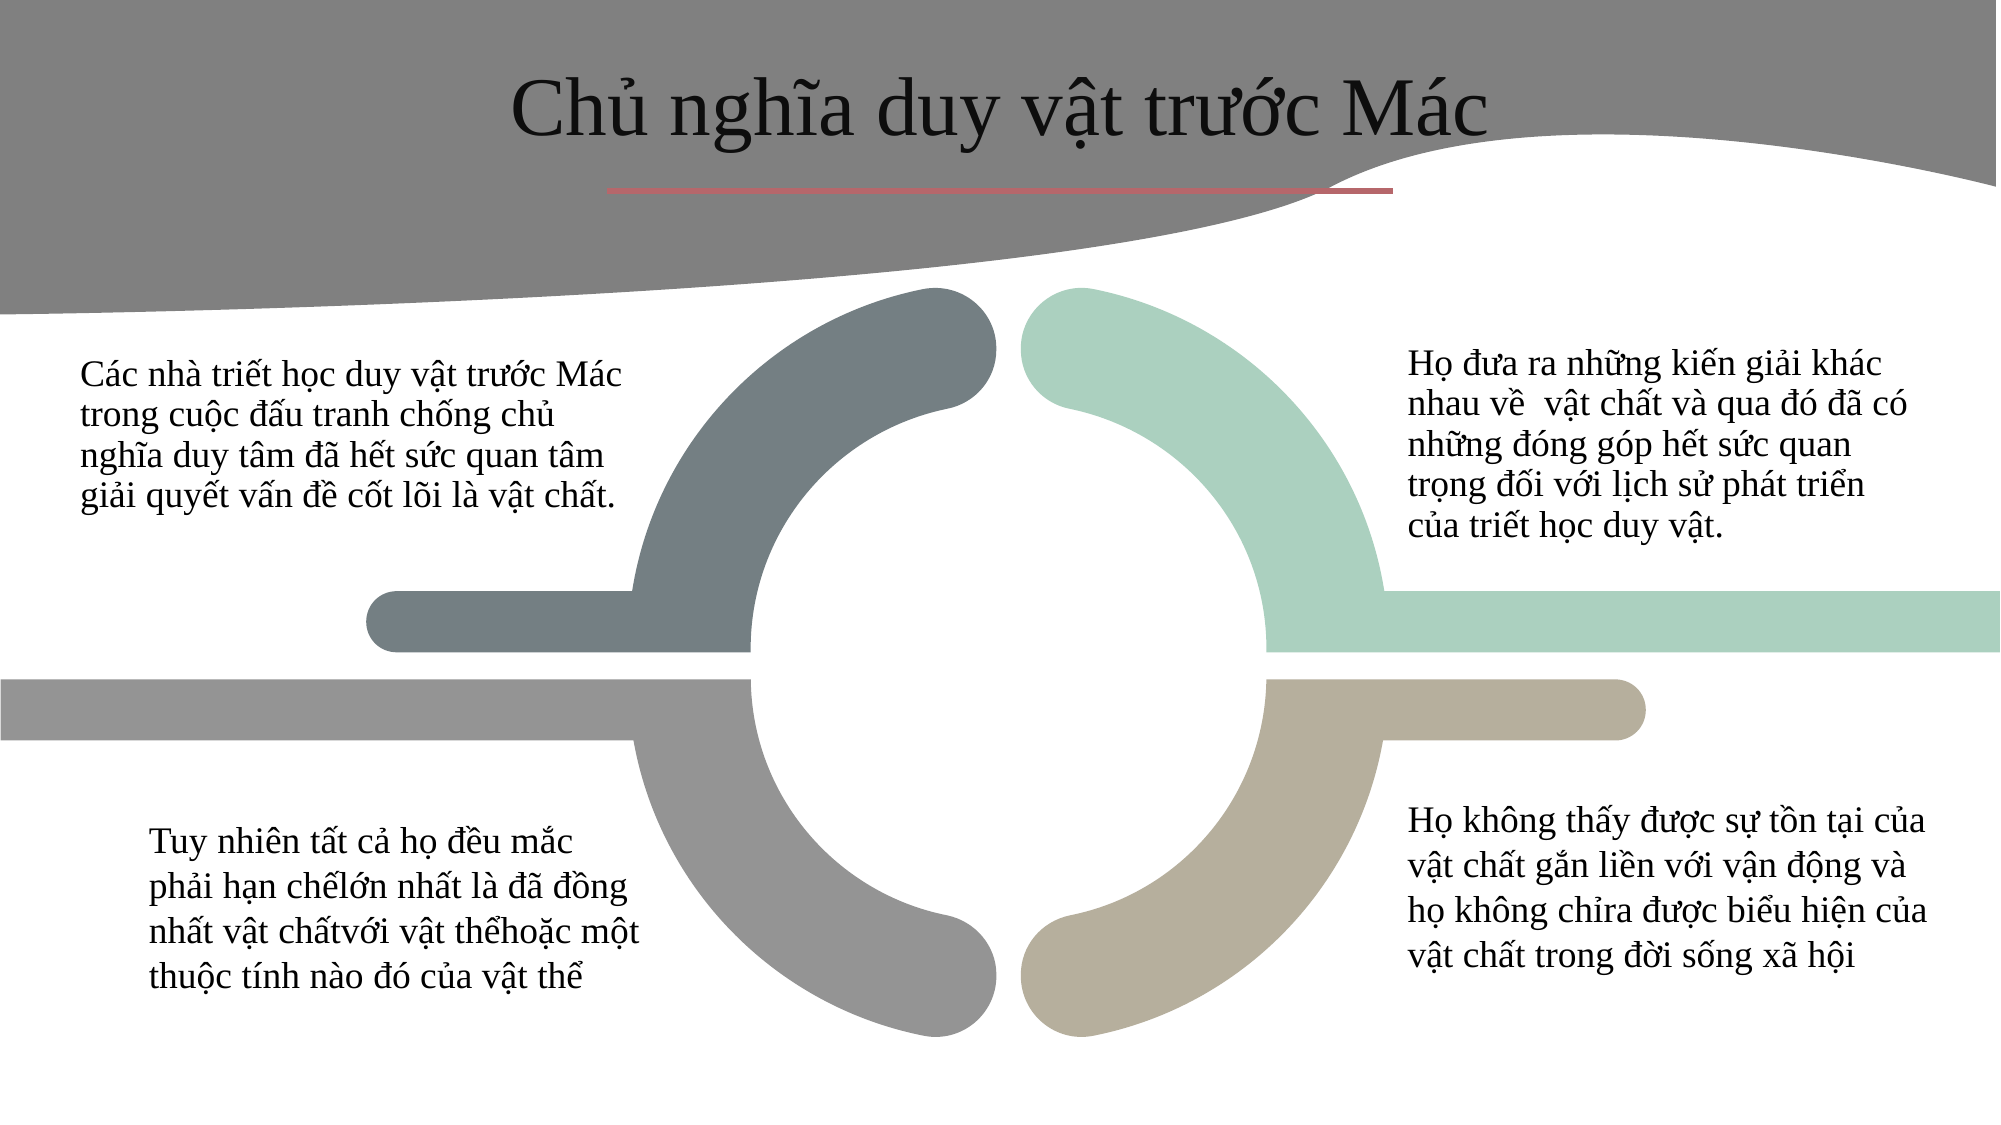

Chủ nghĩa duy vật trước Mác

Họ đưa ra những kiến giải khác nhau về  vật chất và qua đó đã có những đóng góp hết sức quan trọng đối với lịch sử phát triển của triết học duy vật.
Các nhà triết học duy vật trước Mác trong cuộc đấu tranh chống chủ nghĩa duy tâm đã hết sức quan tâm giải quyết vấn đề cốt lõi là vật chất.

Họ không thấy được sự tồn tại của vật chất gắn liền với vận động và họ không chỉra được biểu hiện của vật chất trong đời sống xã hội
Tuy nhiên tất cả họ đều mắc phải hạn chếlớn nhất là đã đồng nhất vật chấtvới vật thểhoặc một thuộc tính nào đó của vật thể